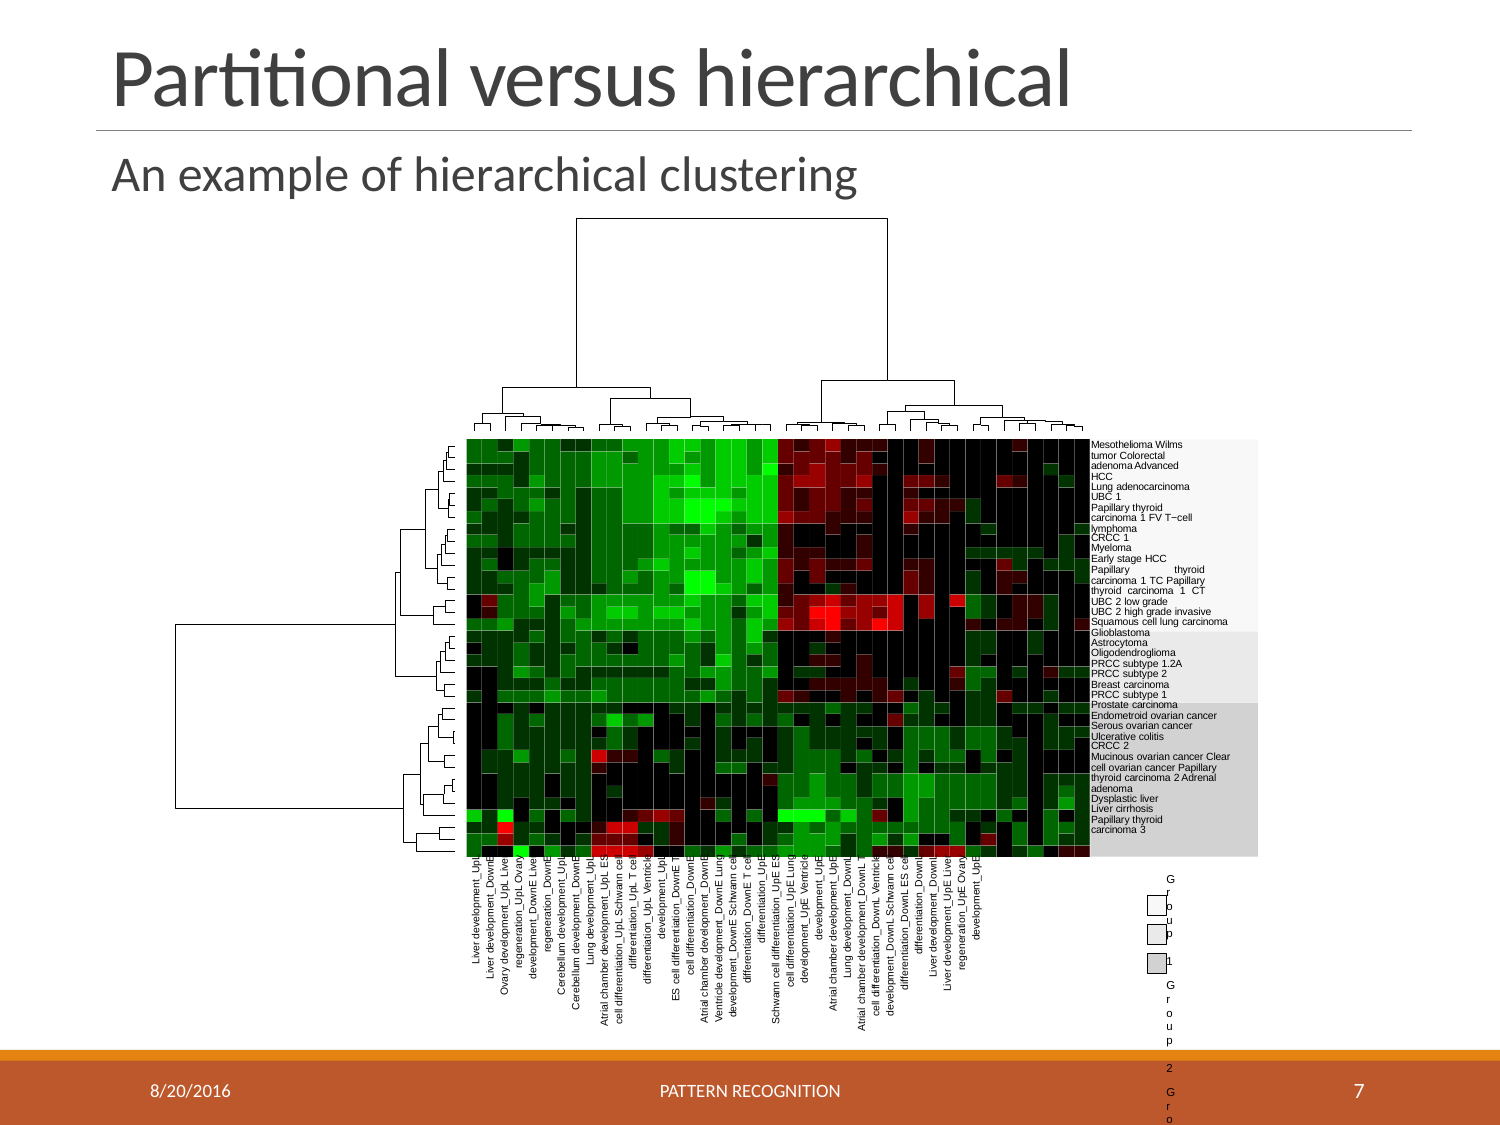

# Partitional versus hierarchical
An example of hierarchical clustering

Mesothelioma Wilms tumor Colorectal adenoma Advanced HCC
Lung adenocarcinoma UBC 1
Papillary thyroid carcinoma 1 FV T−cell lymphoma
CRCC 1
Myeloma
Early stage HCC
Papillary thyroid carcinoma 1 TC Papillary thyroid carcinoma 1 CT UBC 2 low grade
UBC 2 high grade invasive Squamous cell lung carcinoma Glioblastoma
Astrocytoma Oligodendroglioma PRCC subtype 1.2A PRCC subtype 2 Breast carcinoma PRCC subtype 1 Prostate carcinoma
Endometroid ovarian cancer Serous ovarian cancer Ulcerative colitis
CRCC 2
Mucinous ovarian cancer Clear cell ovarian cancer Papillary thyroid carcinoma 2 Adrenal adenoma
Dysplastic liver Liver cirrhosis
Papillary thyroid carcinoma 3

Group 1
Group 2
Group 3

Liver development_UpL Liver development_DownE Ovary development_UpL Liver regeneration_UpL Ovary development_DownE Liver regeneration_DownE
Cerebellum development_UpL Cerebellum development_DownE Lung development_UpL
Atrial chamber development_UpL ES cell differentiation_UpL Schwann cell differentiation_UpL T cell differentiation_UpL Ventricle development_UpL
ES cell differentiation_DownE T cell differentiation_DownE
Atrial chamber development_DownE Ventricle development_DownE Lung development_DownE Schwann cell differentiation_DownE T cell differentiation_UpE
Schwann cell differentiation_UpE ES cell differentiation_UpE Lung development_UpE Ventricle development_UpE
Atrial chamber development_UpE Lung development_DownL
Atrial chamber development_DownL T cell differentiation_DownL Ventricle development_DownL Schwann cell differentiation_DownL ES cell differentiation_DownL
Liver development_DownL Liver development_UpE Liver regeneration_UpE Ovary development_UpE

8/20/2016
Pattern recognition
7